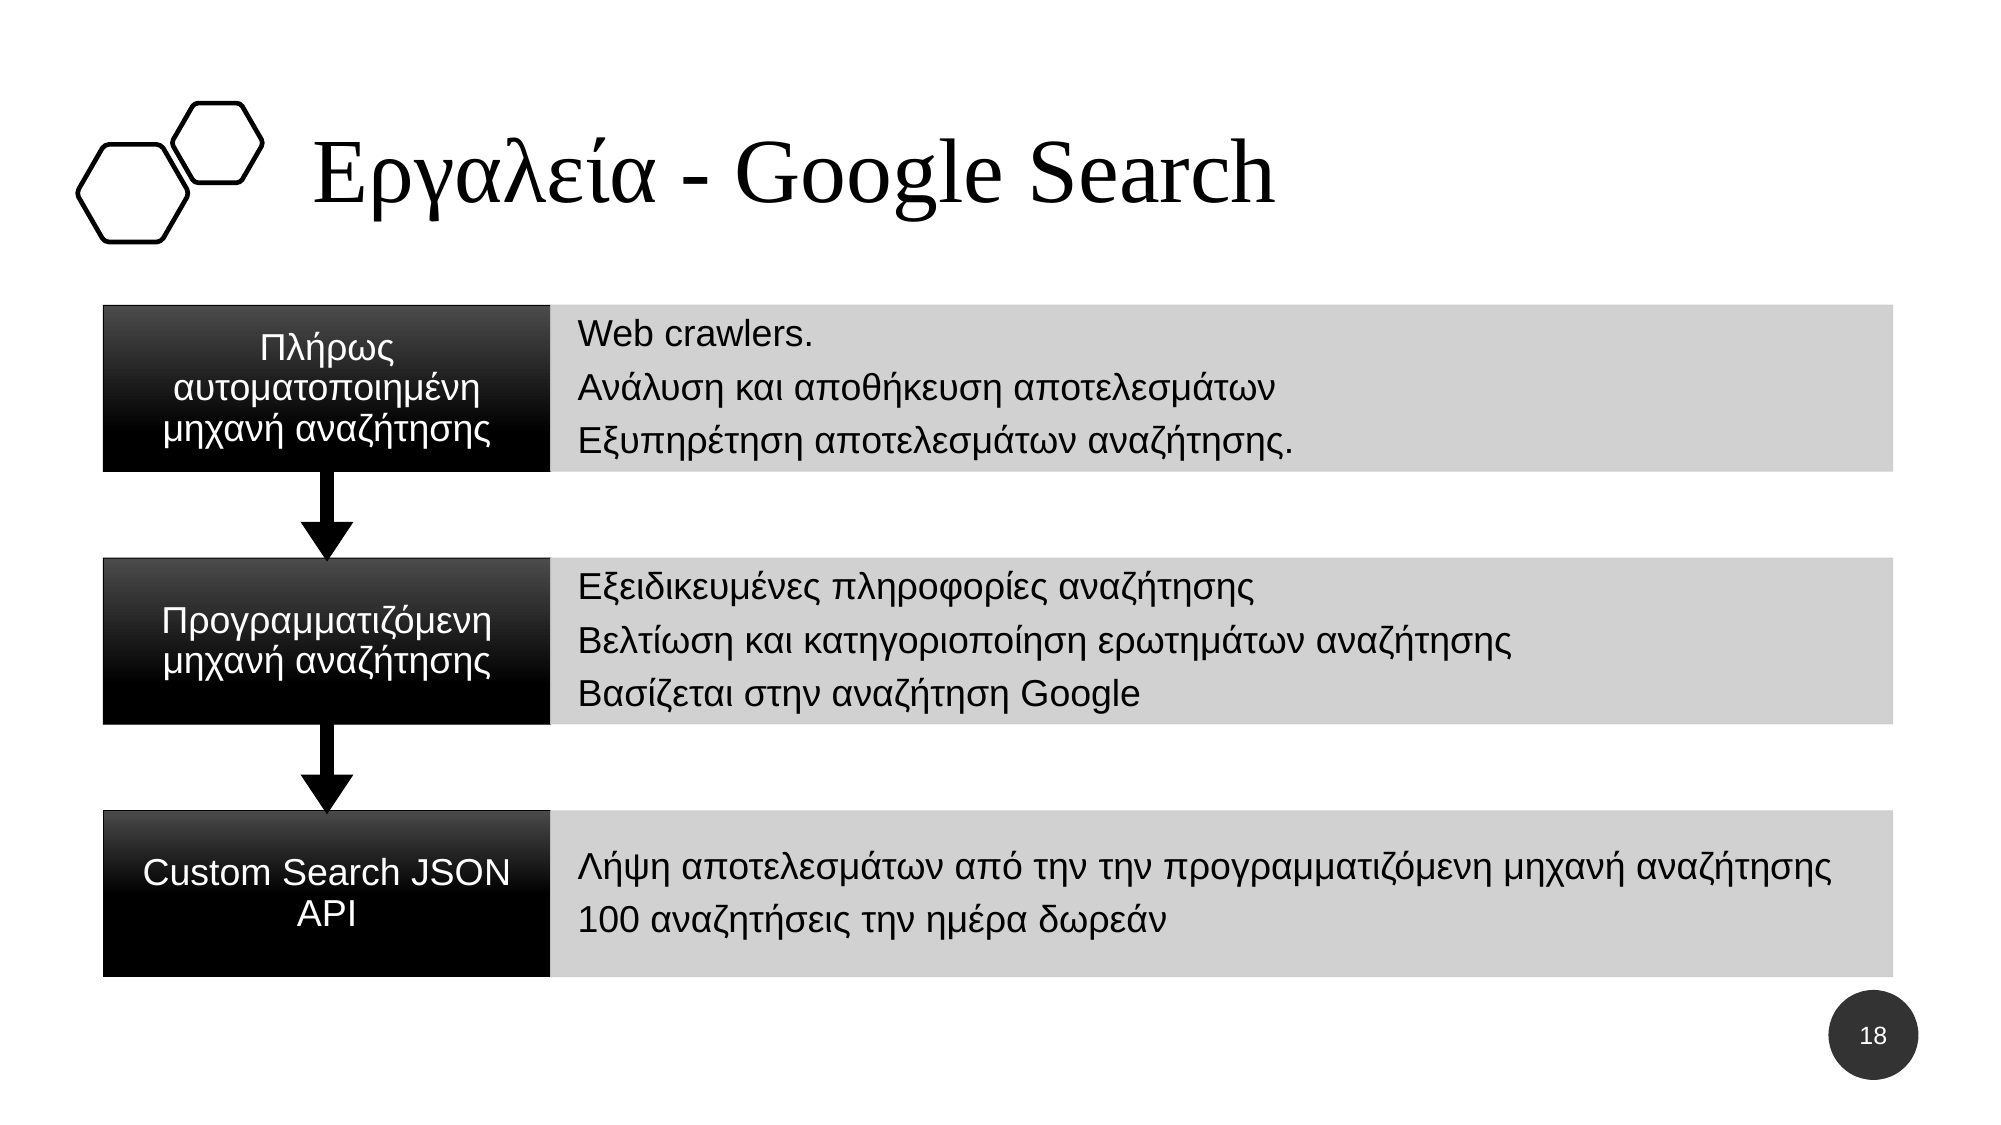

# Εργαλεία - Google Search

Custom Search JSON API
Λήψη αποτελεσμάτων από την την προγραμματιζόμενη μηχανή αναζήτησης
100 αναζητήσεις την ημέρα δωρεάν
Προγραμματιζόμενη μηχανή αναζήτησης
Εξειδικευμένες πληροφορίες αναζήτησης
Βελτίωση και κατηγοριοποίηση ερωτημάτων αναζήτησης
Βασίζεται στην αναζήτηση Google
Πλήρως αυτοματοποιημένη μηχανή αναζήτησης
Web crawlers.
Ανάλυση και αποθήκευση αποτελεσμάτων
Εξυπηρέτηση αποτελεσμάτων αναζήτησης.
18